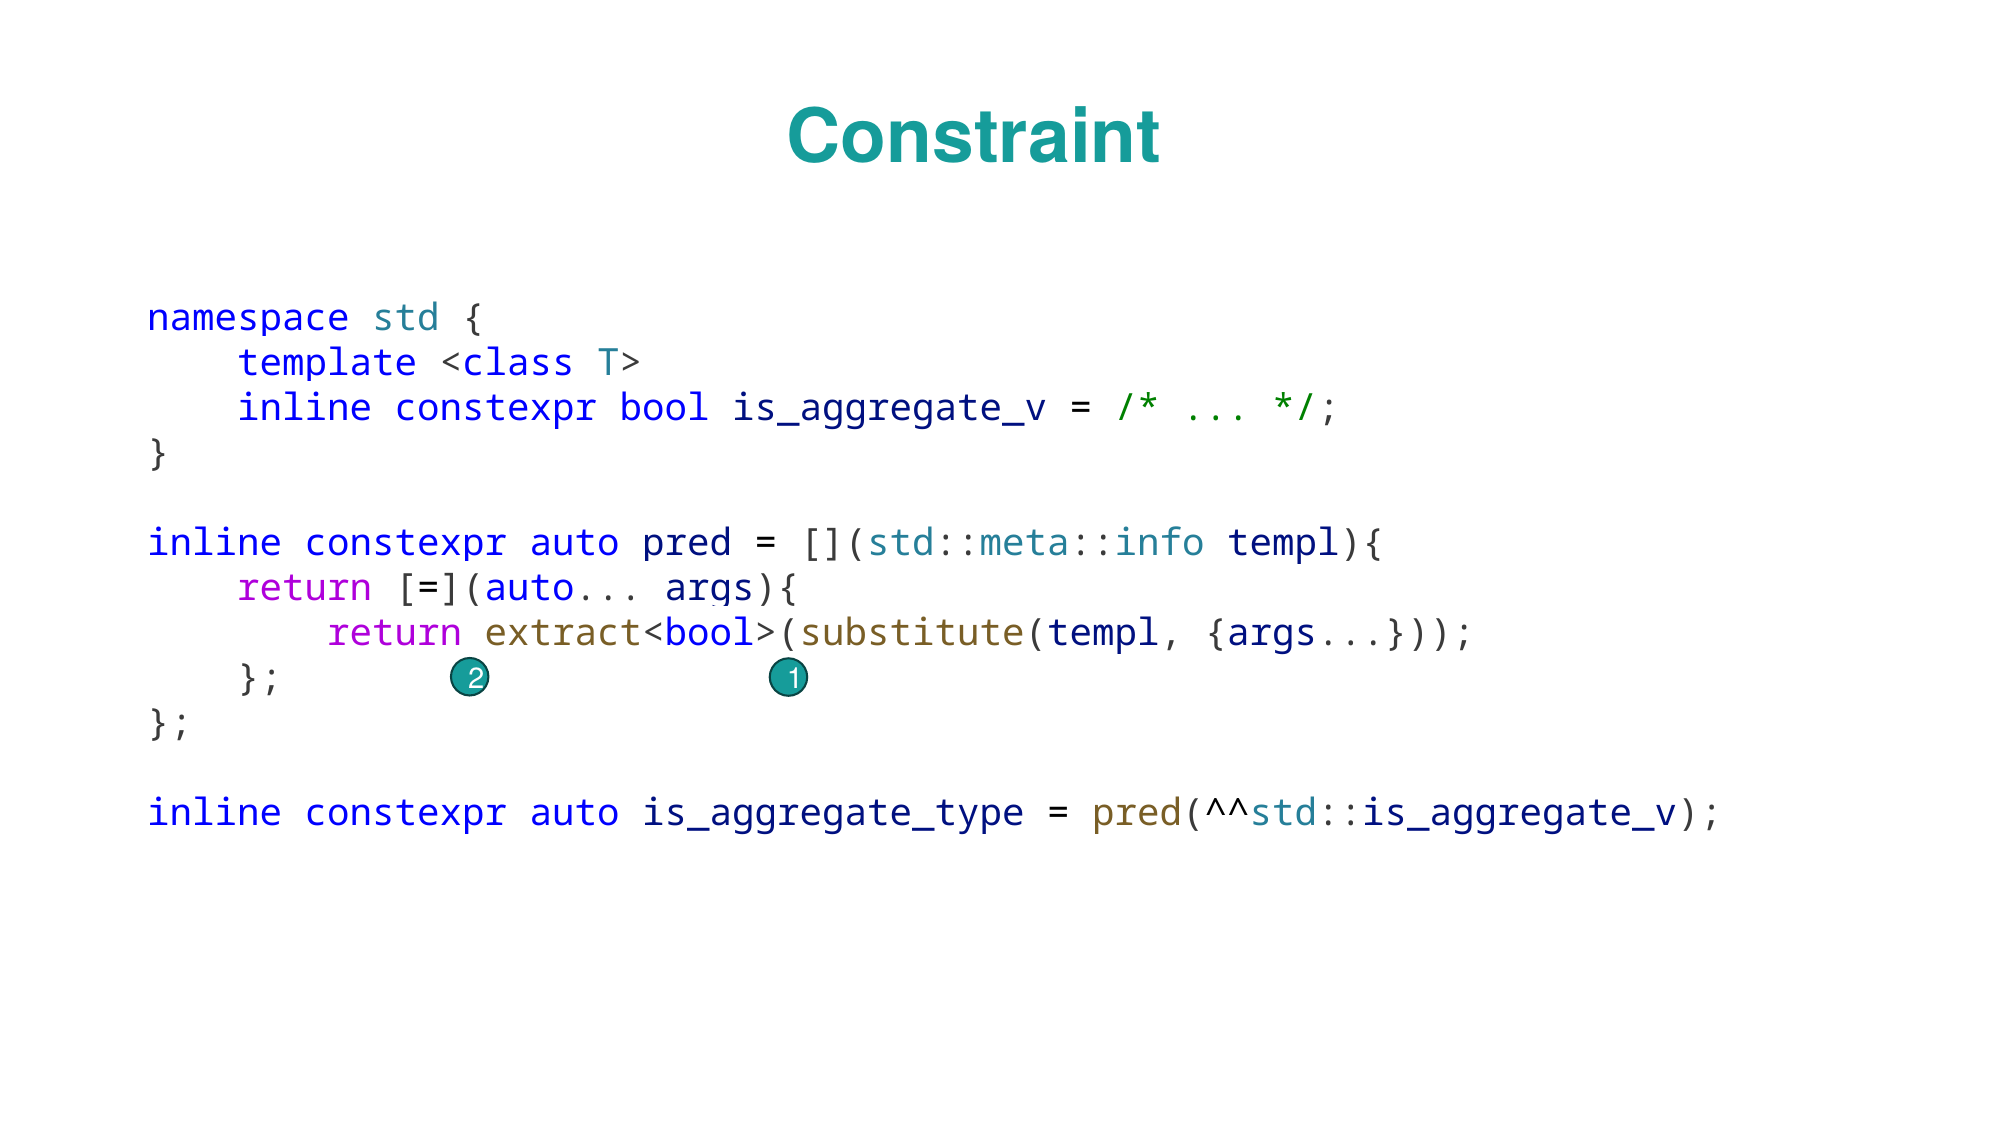

# Constraint
namespace std {
    template <class T>
    inline constexpr bool is_aggregate_v = /* ... */;
}

inline constexpr auto pred = [](std::meta::info templ){
    return [=](auto... args){
        return extract<bool>(substitute(templ, {args...}));
    };
};

inline constexpr auto is_aggregate_type = pred(^^std::is_aggregate_v);
2
1